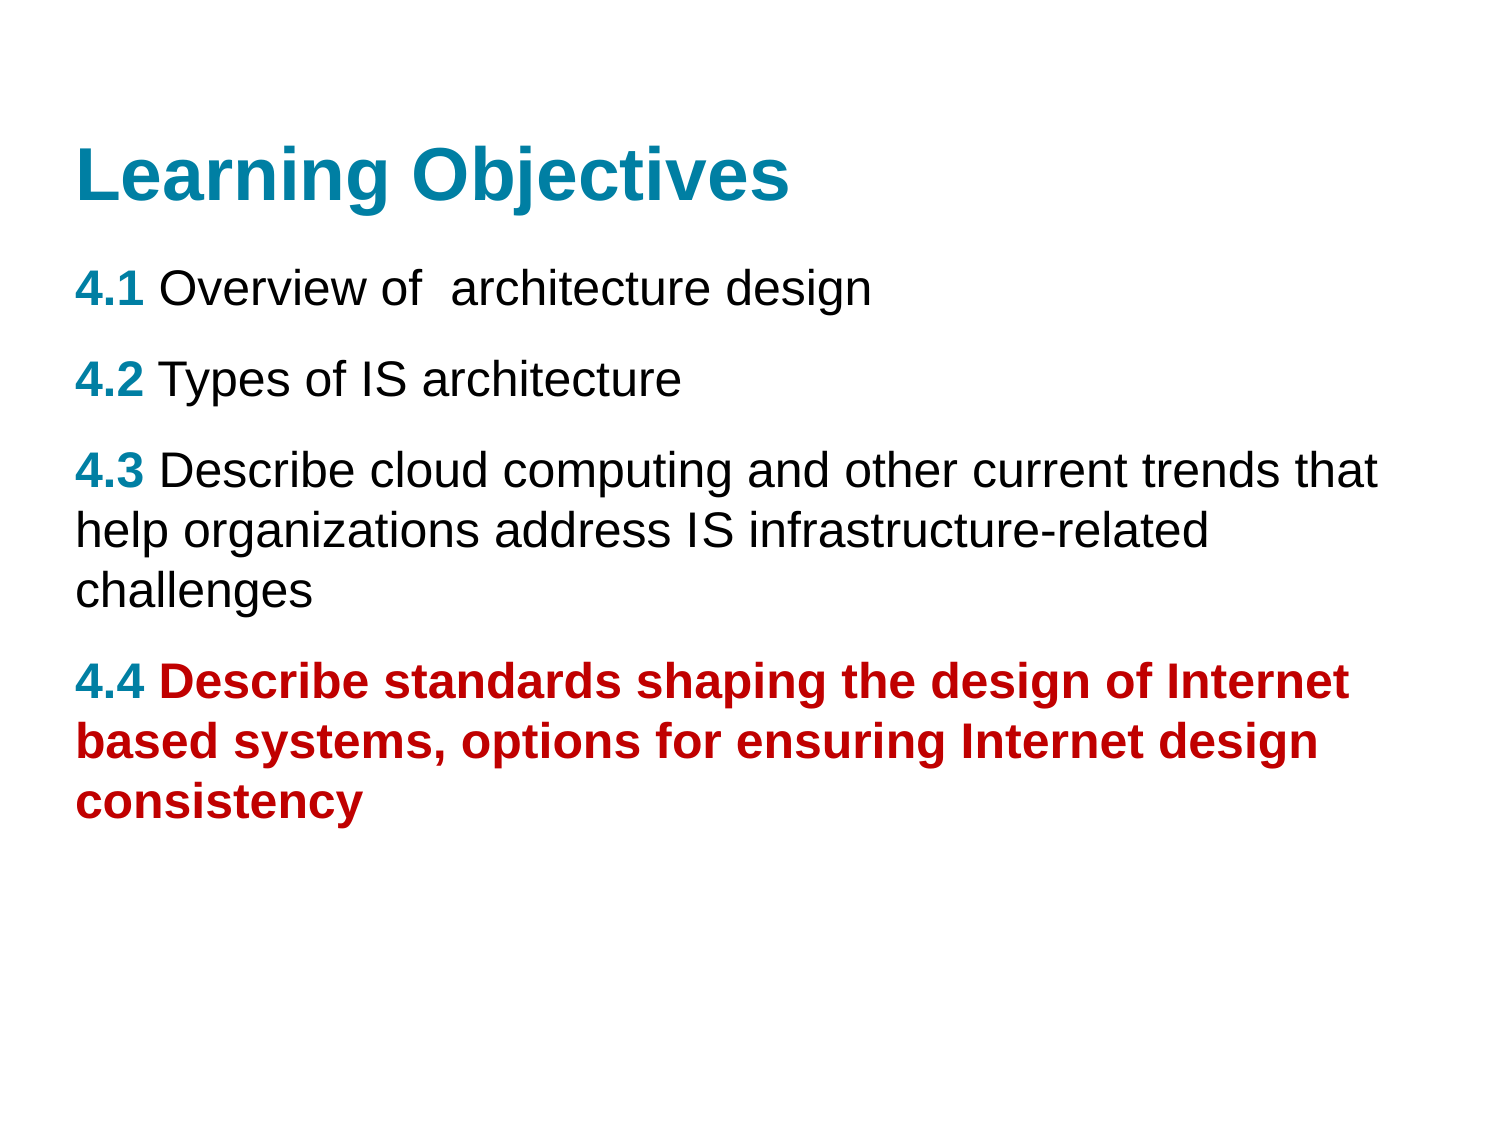

# Learning Objectives
4.1 Overview of  architecture design
4.2 Types of IS architecture
4.3 Describe cloud computing and other current trends that help organizations address I S infrastructure-related challenges
4.4 Describe standards shaping the design of Internet based systems, options for ensuring Internet design consistency